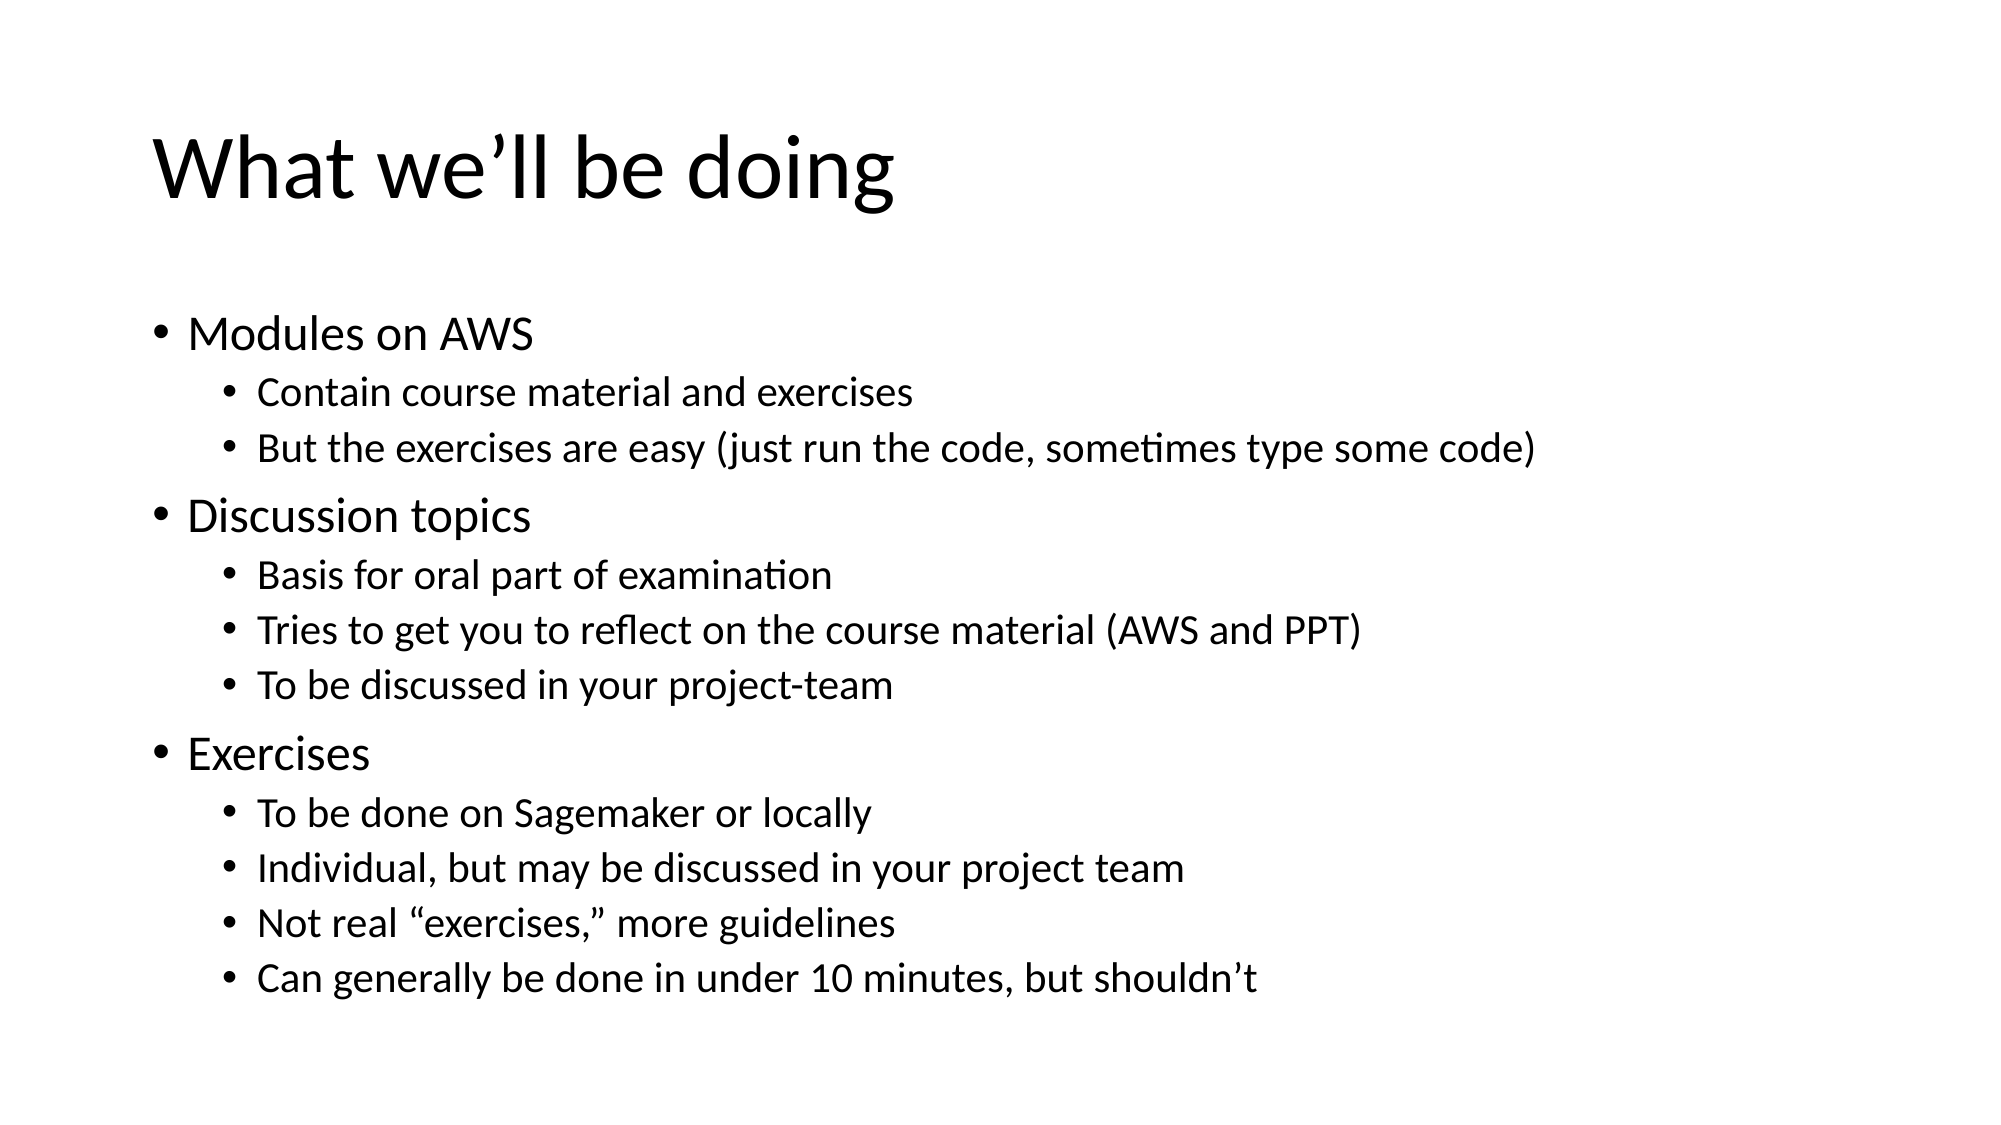

# What we’ll be doing
Modules on AWS
Contain course material and exercises
But the exercises are easy (just run the code, sometimes type some code)
Discussion topics
Basis for oral part of examination
Tries to get you to reflect on the course material (AWS and PPT)
To be discussed in your project-team
Exercises
To be done on Sagemaker or locally
Individual, but may be discussed in your project team
Not real “exercises,” more guidelines
Can generally be done in under 10 minutes, but shouldn’t